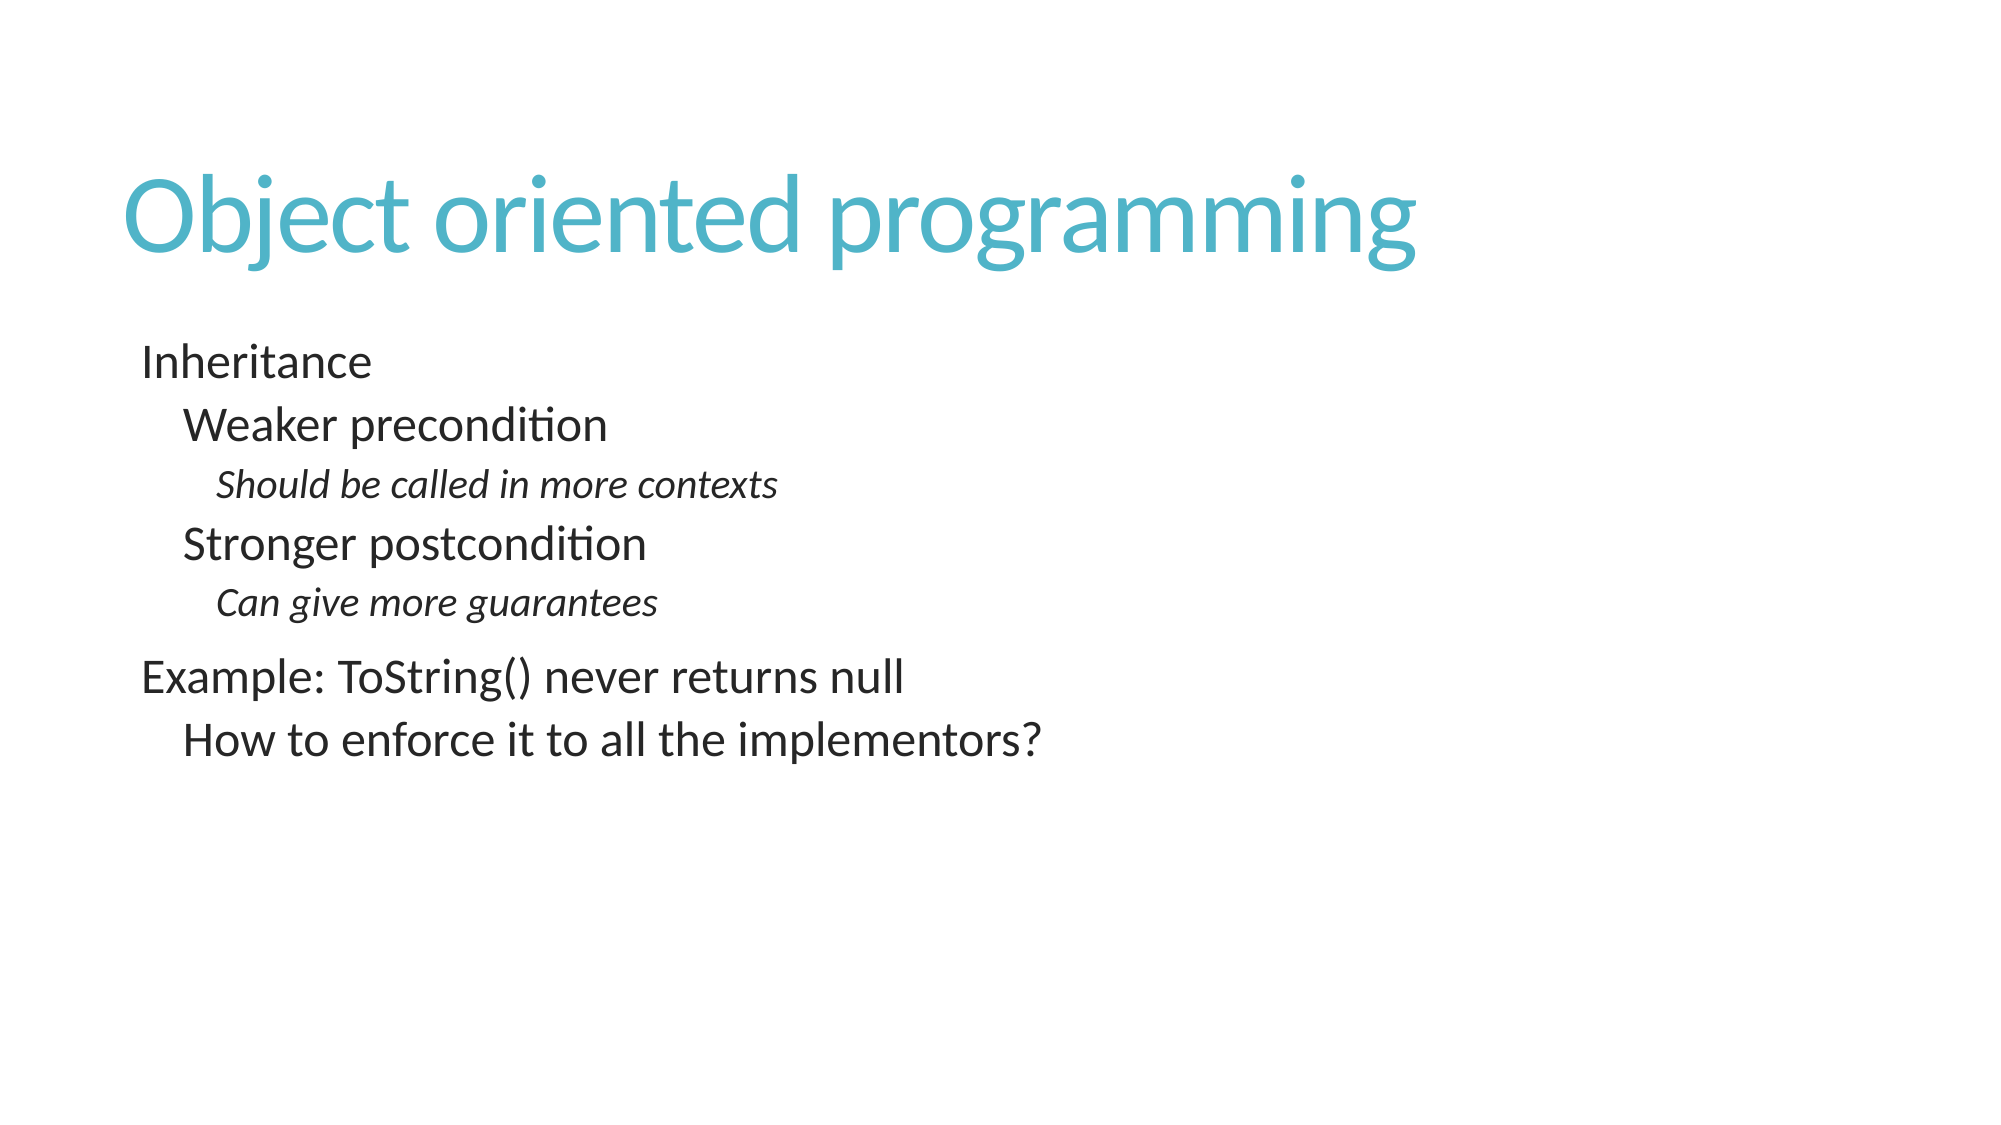

# Object oriented programming
Inheritance
Weaker precondition
Should be called in more contexts
Stronger postcondition
Can give more guarantees
Example: ToString() never returns null
How to enforce it to all the implementors?